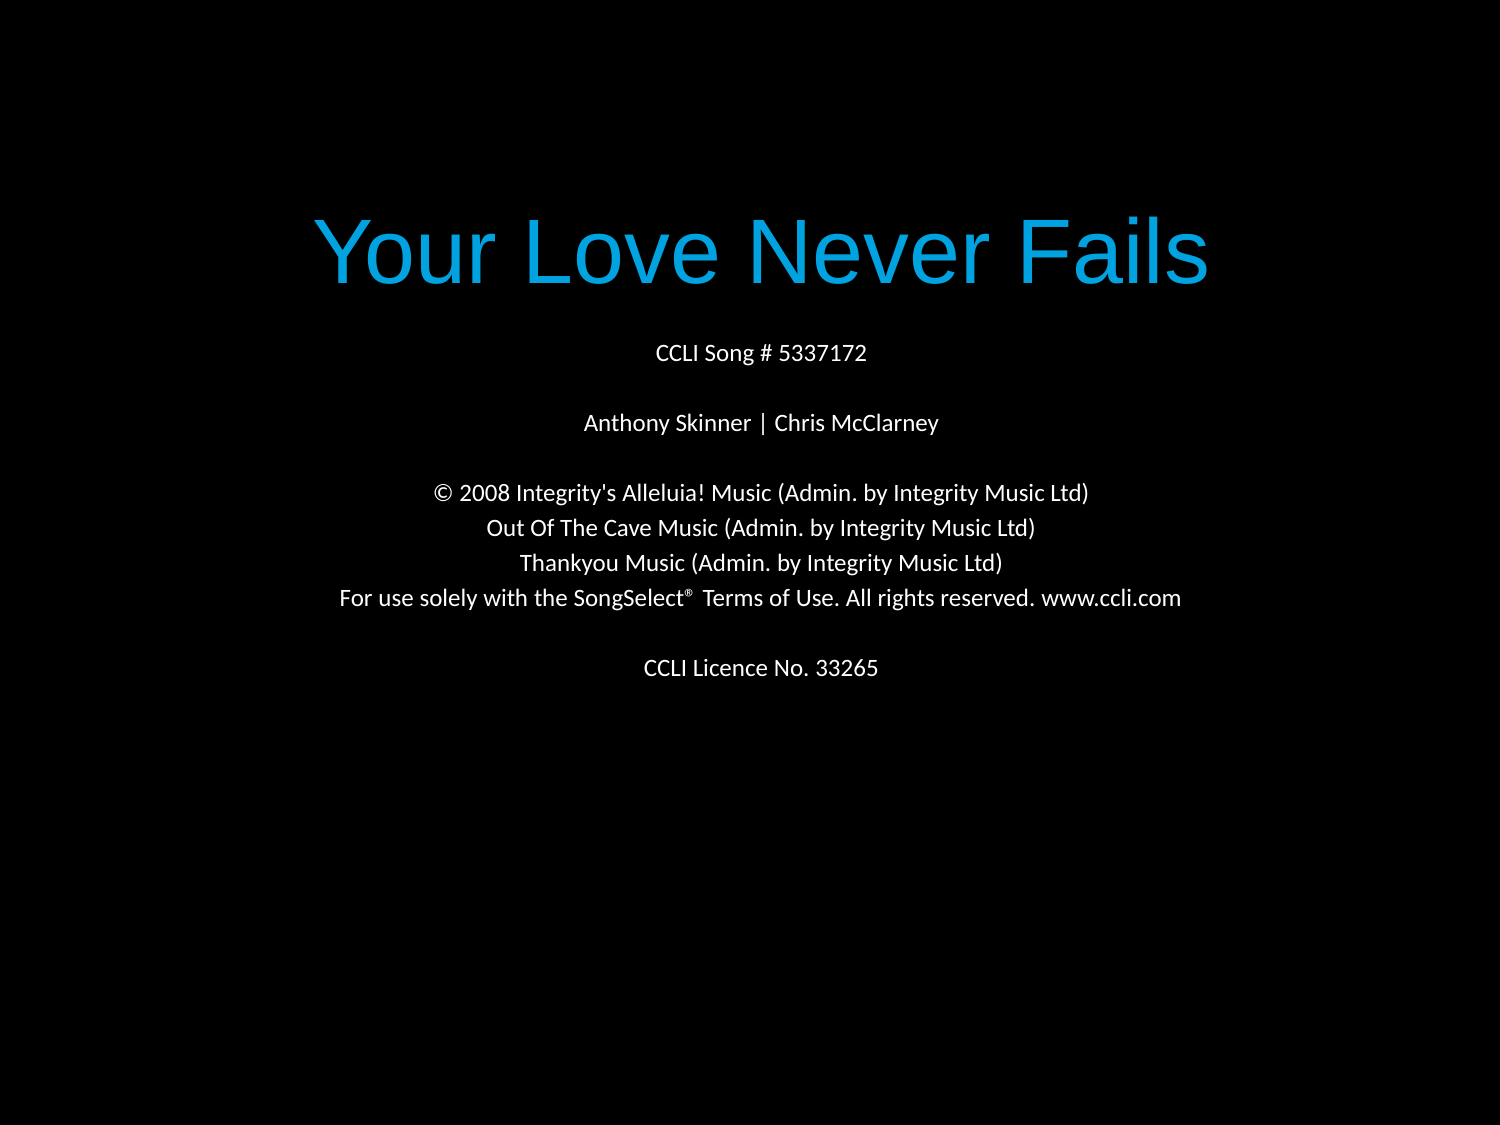

Your Love Never Fails
CCLI Song # 5337172

Anthony Skinner | Chris McClarney

© 2008 Integrity's Alleluia! Music (Admin. by Integrity Music Ltd)
Out Of The Cave Music (Admin. by Integrity Music Ltd)
Thankyou Music (Admin. by Integrity Music Ltd)
For use solely with the SongSelect® Terms of Use. All rights reserved. www.ccli.com

CCLI Licence No. 33265